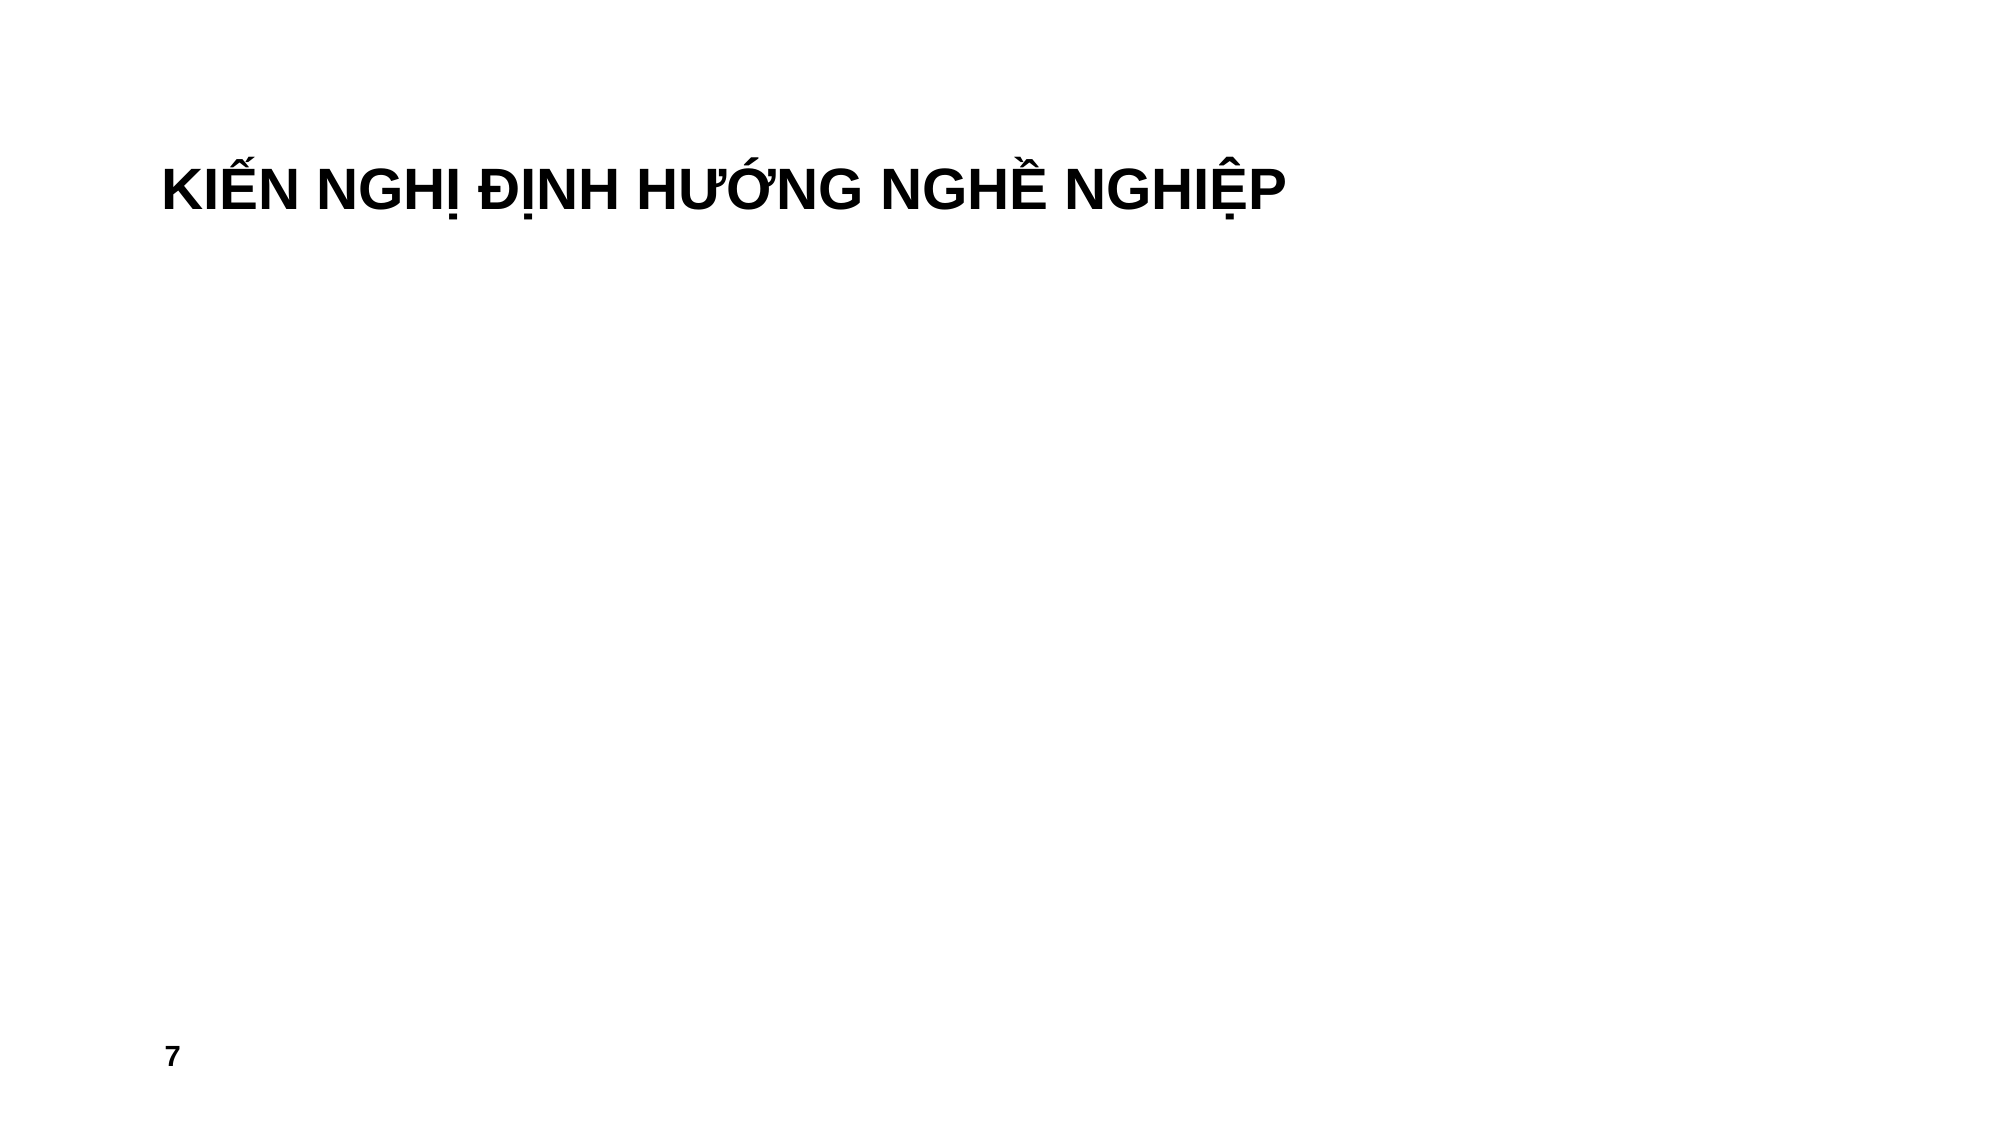

# Kiến nghị định hướng nghề nghiệp

7